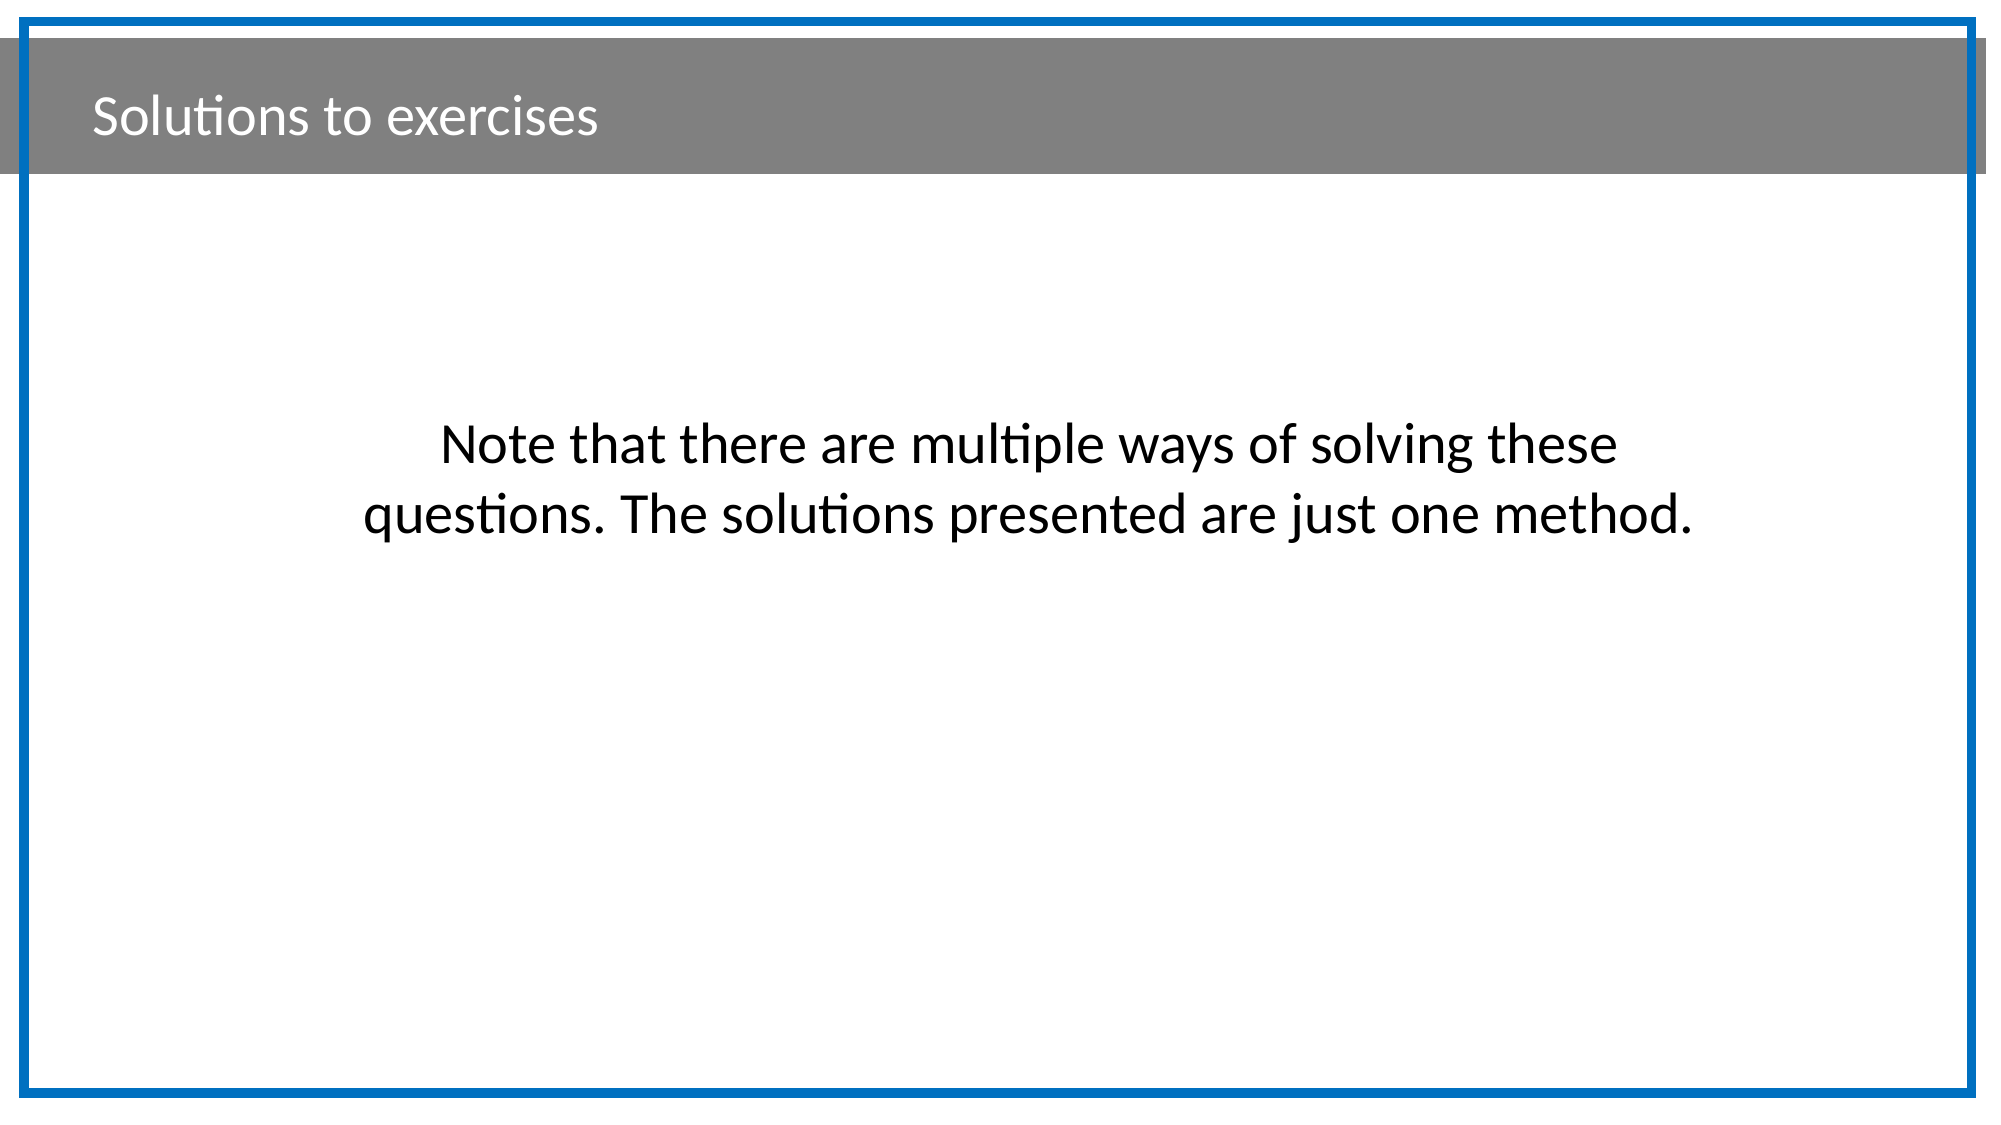

Solutions to exercises
Note that there are multiple ways of solving these questions. The solutions presented are just one method.